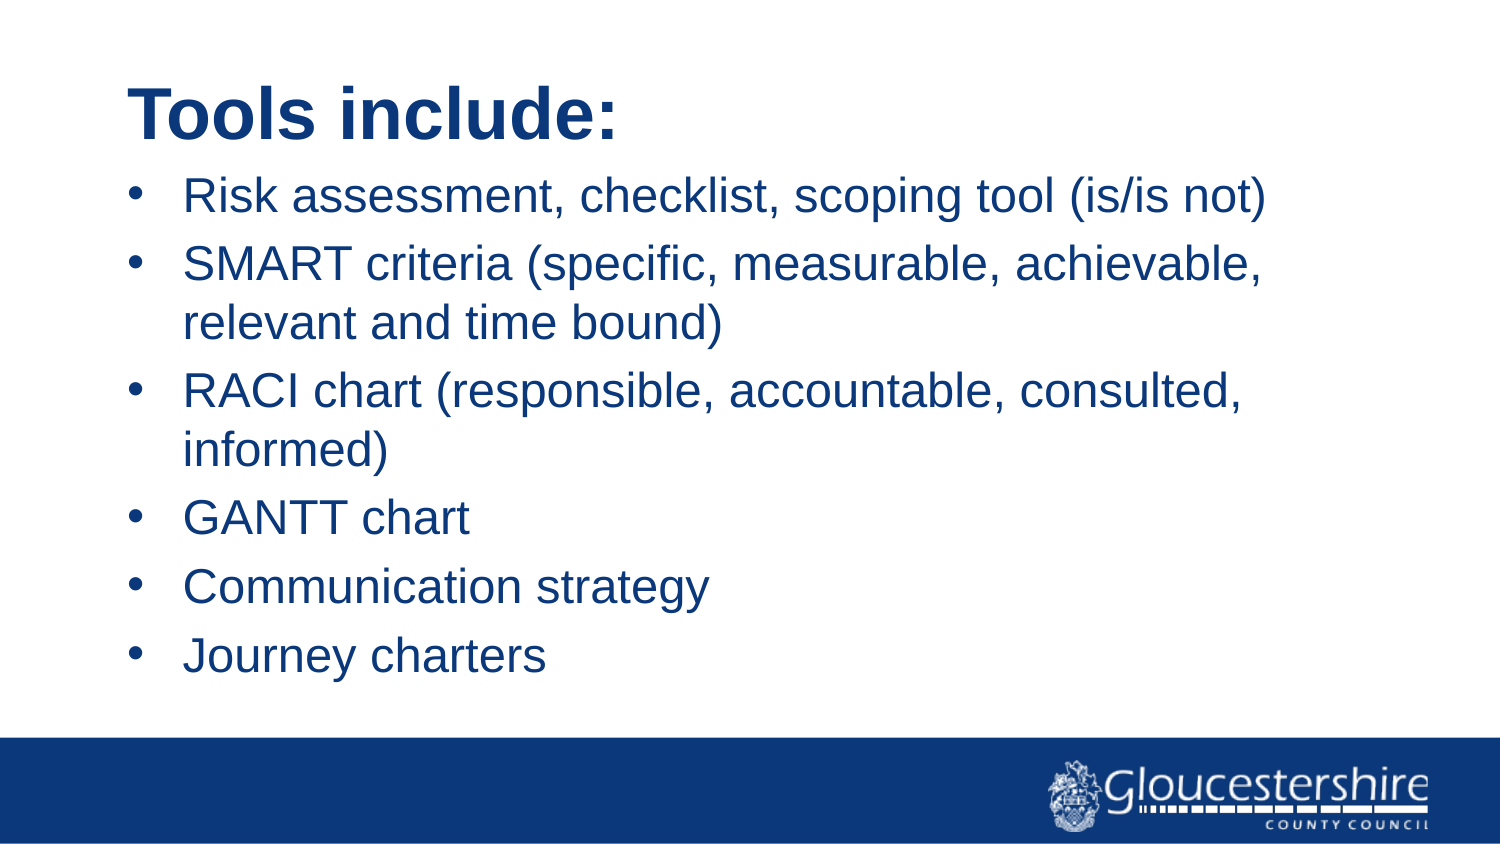

# Tools include:
Risk assessment, checklist, scoping tool (is/is not)
SMART criteria (specific, measurable, achievable, relevant and time bound)
RACI chart (responsible, accountable, consulted, informed)
GANTT chart
Communication strategy
Journey charters